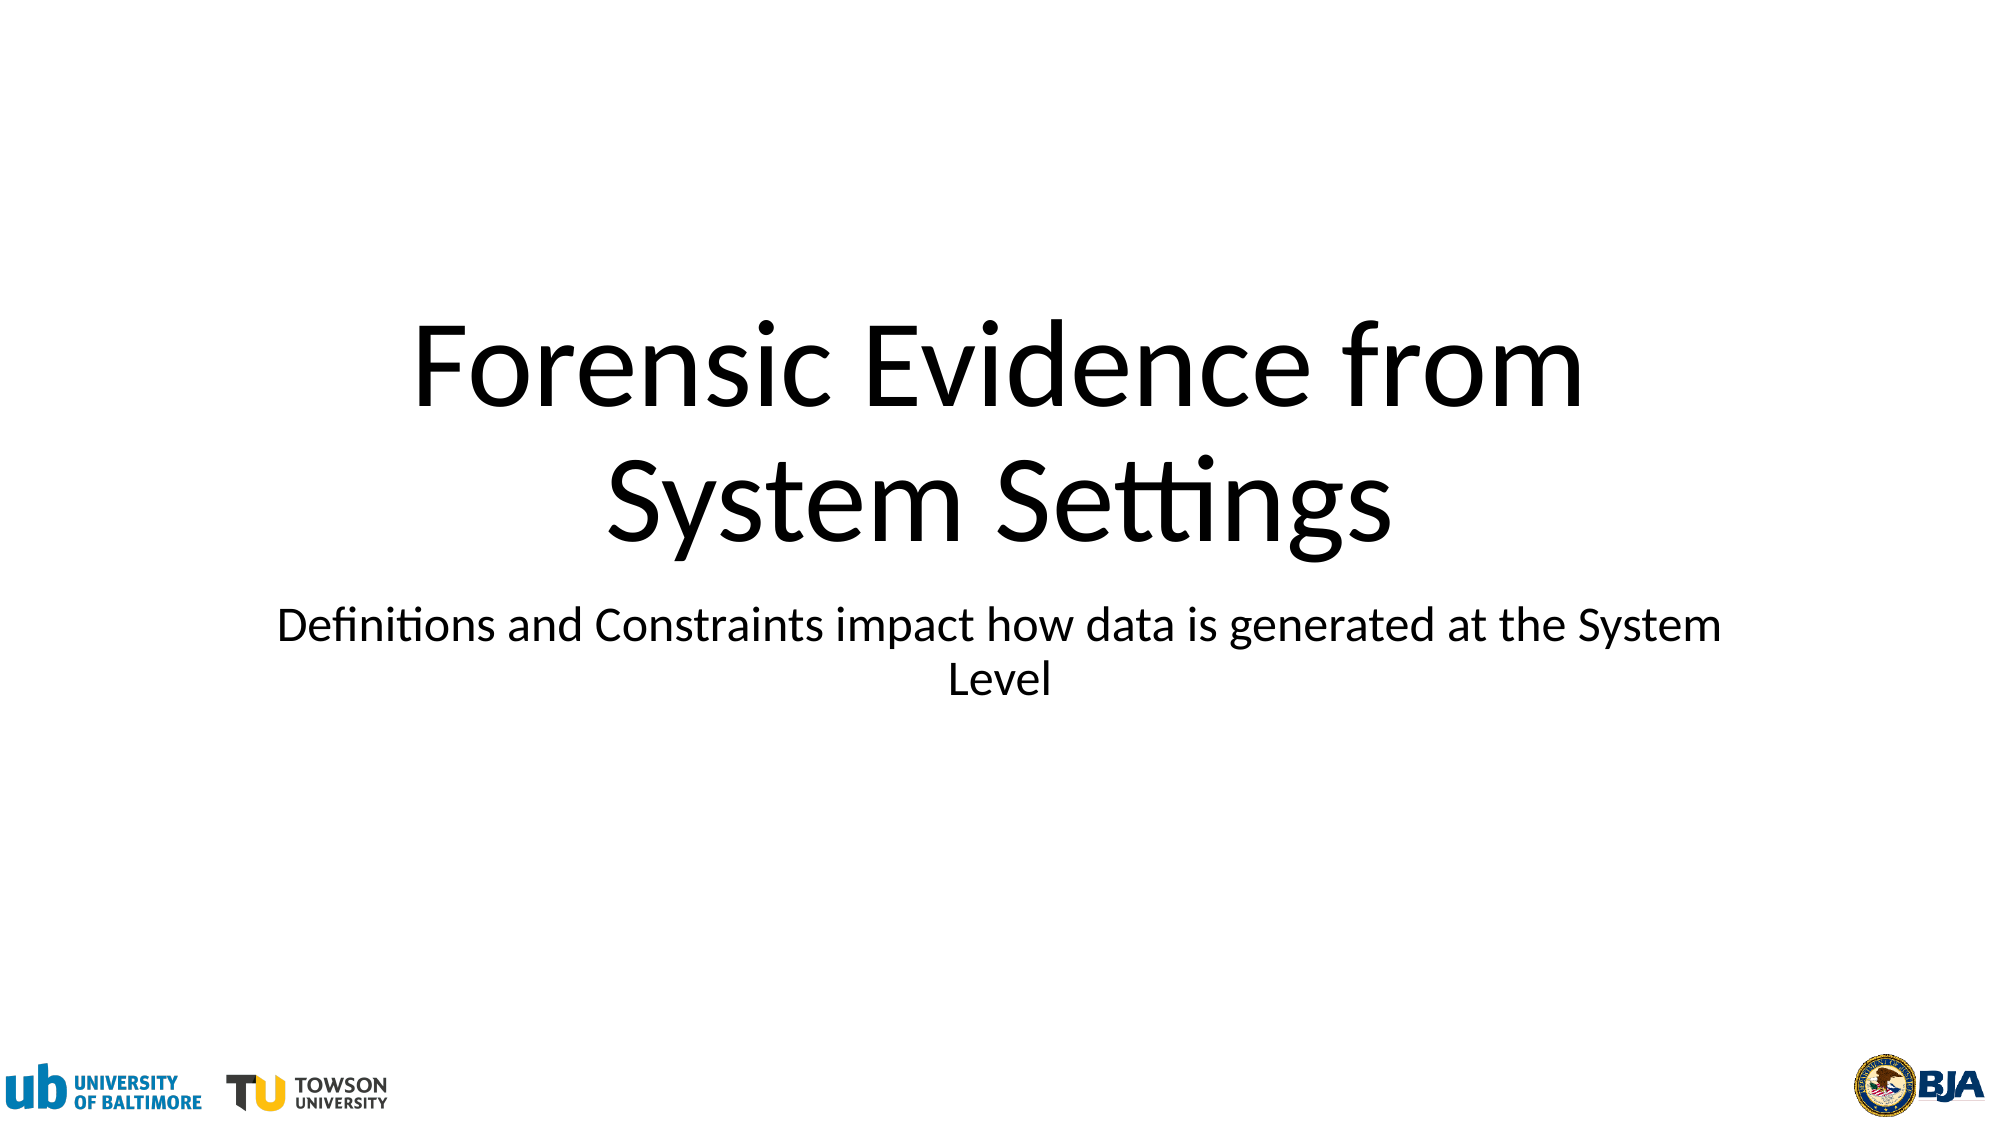

# Forensic Evidence from System Settings
Definitions and Constraints impact how data is generated at the System Level